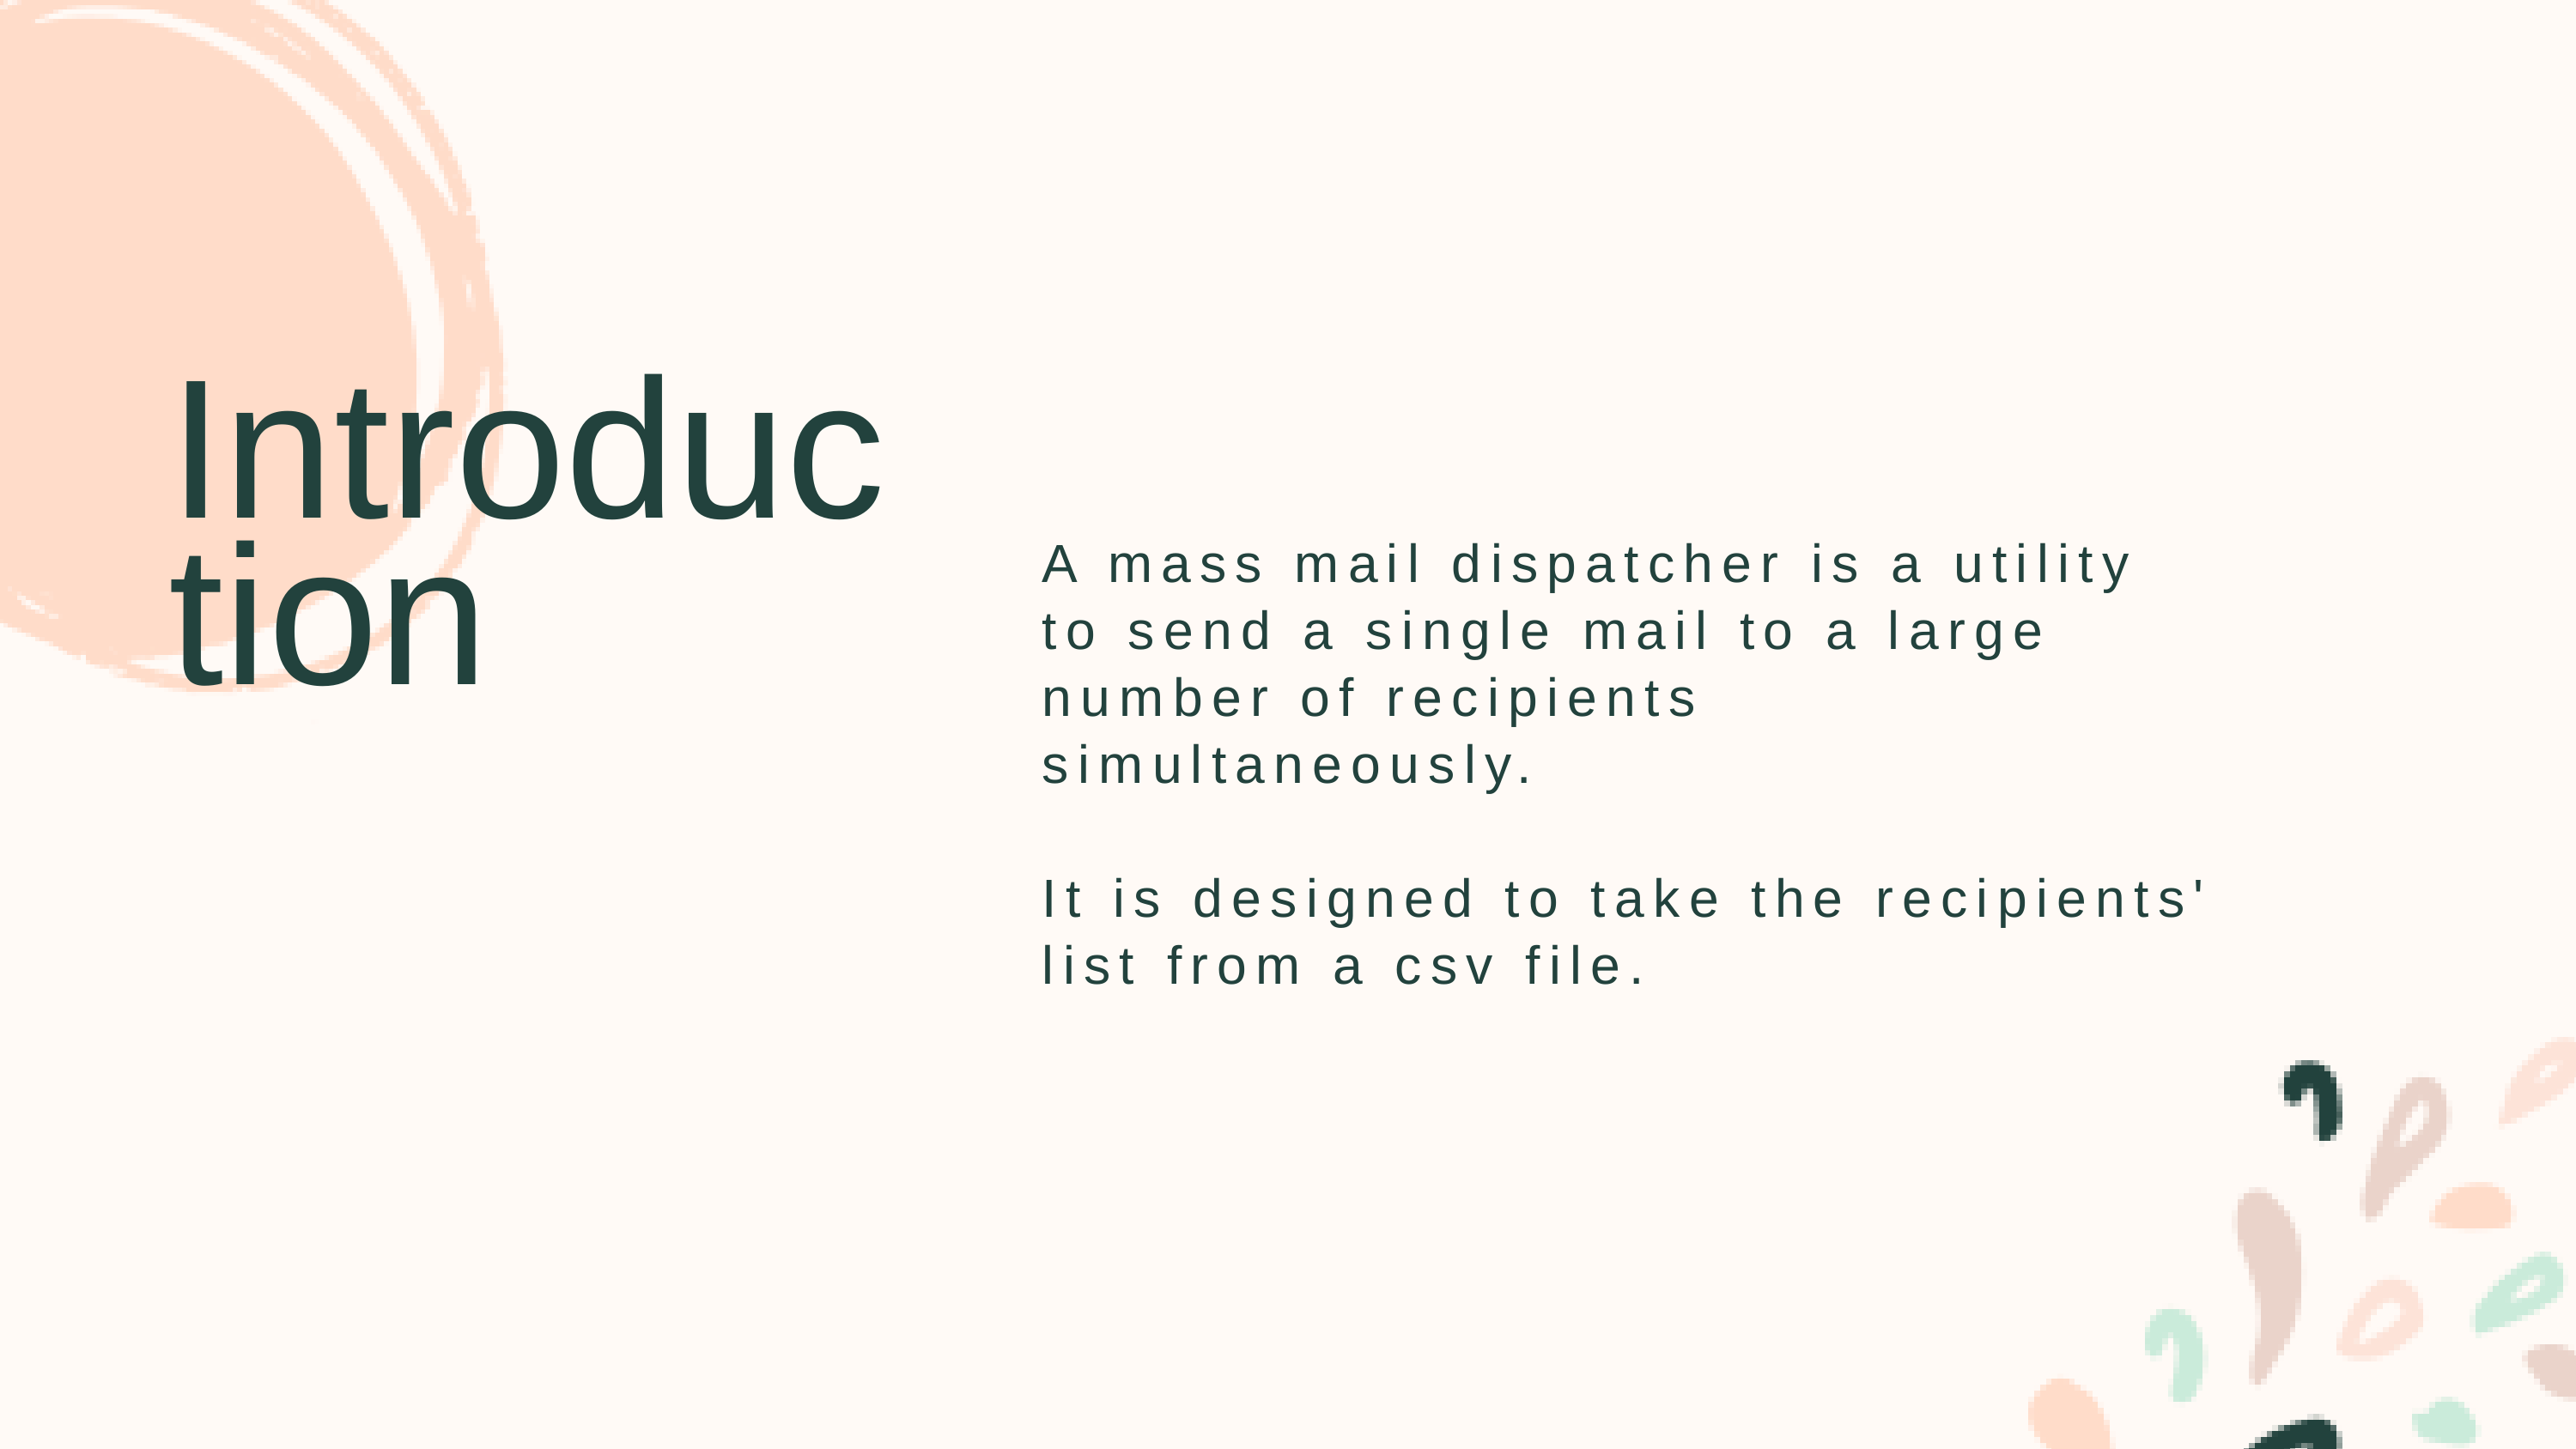

Introduction
A mass mail dispatcher is a utility to send a single mail to a large number of recipients simultaneously.

It is designed to take the recipients' list from a csv file.